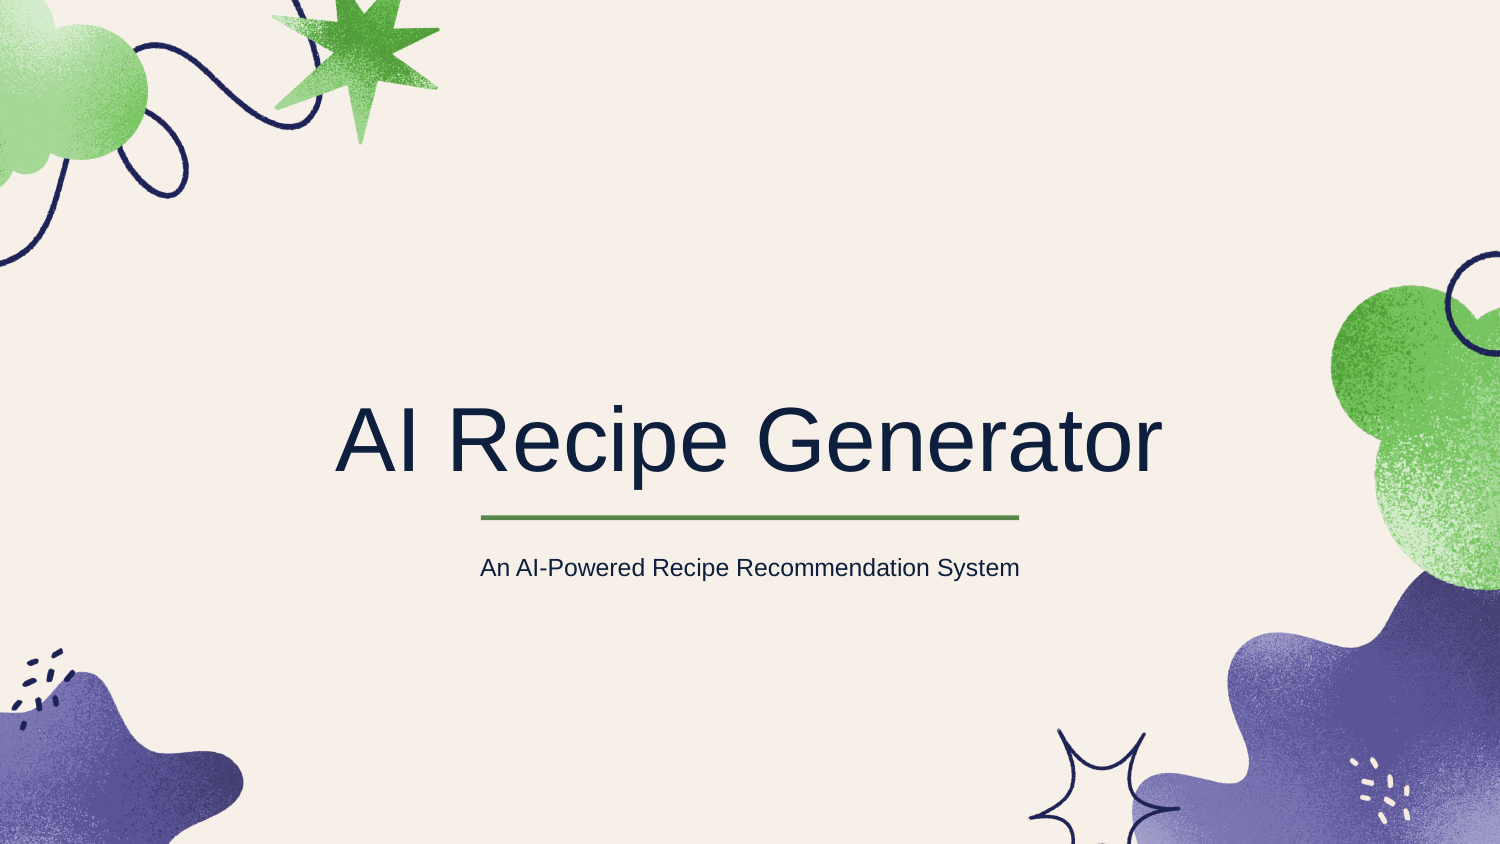

# AI Recipe Generator
An AI-Powered Recipe Recommendation System